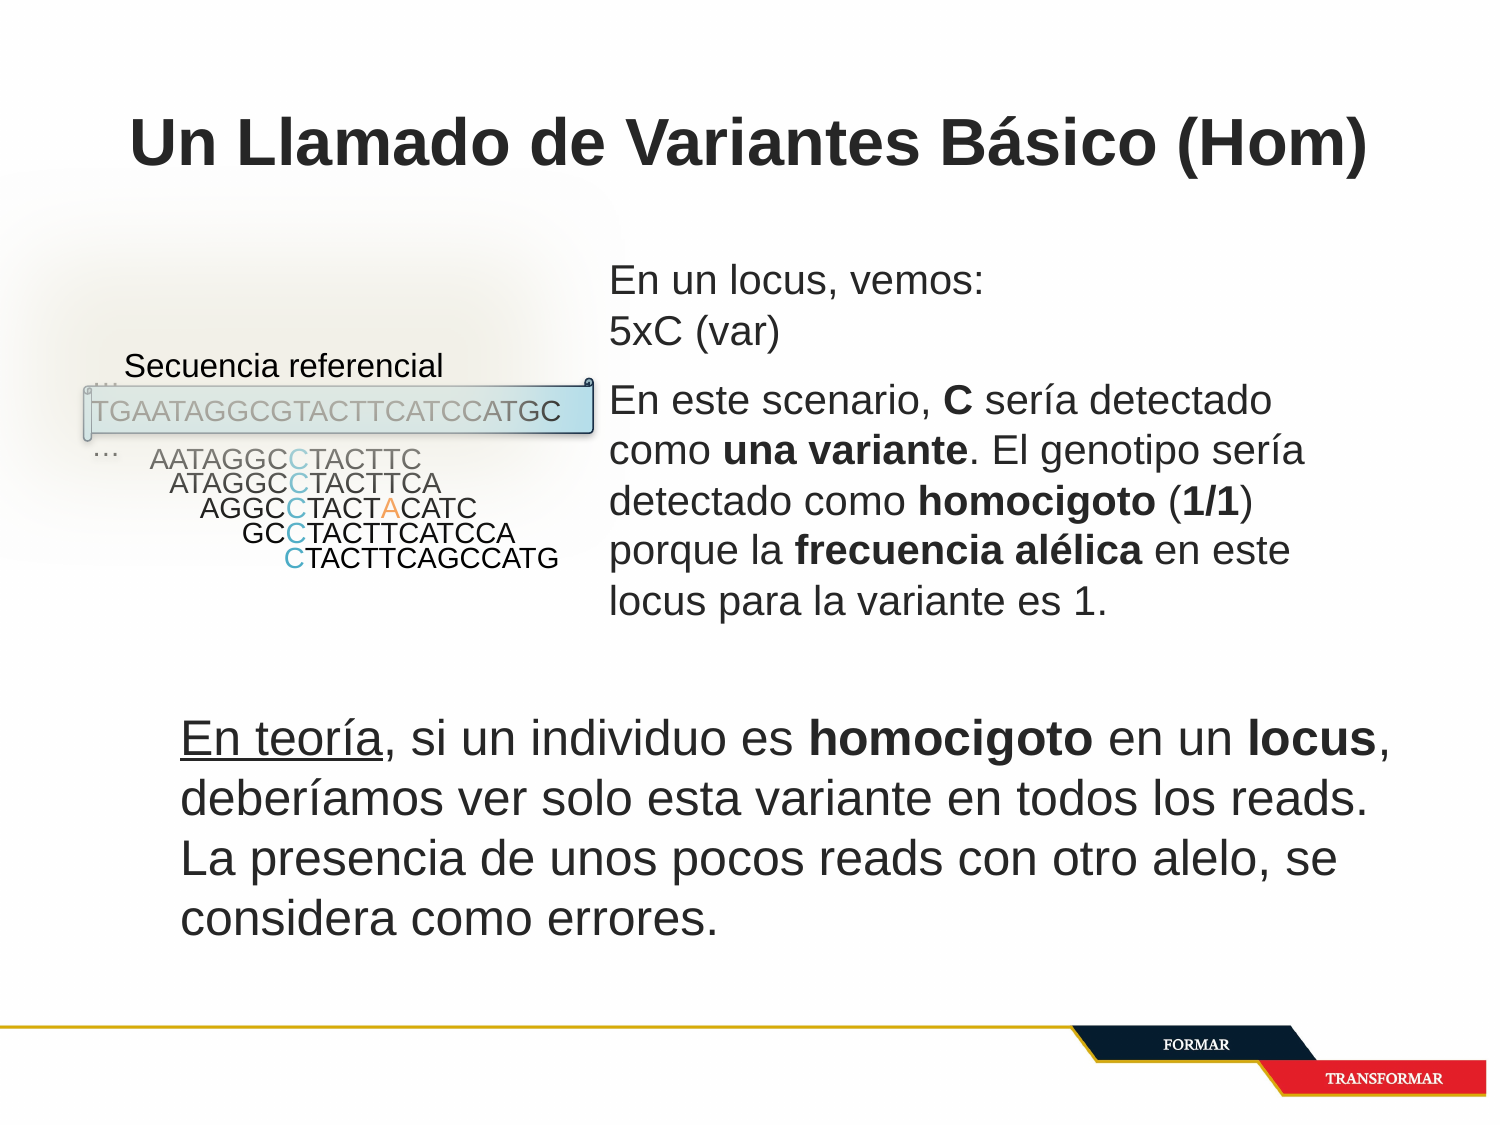

# Un Llamado de Variantes Básico (Hom)
En un locus, vemos:
5xC (var)

En este scenario, C sería detectado como una variante. El genotipo sería detectado como homocigoto (1/1) porque la frecuencia alélica en este locus para la variante es 1.

En teoría, si un individuo es homocigoto en un locus, deberíamos ver solo esta variante en todos los reads. La presencia de unos pocos reads con otro alelo, se considera como errores.
Secuencia referencial
…TGAATAGGCGTACTTCATCCATGC…

AATAGGCCTACTTC
ATAGGCCTACTTCA
AGGCCTACTACATC
GCCTACTTCATCCA
CTACTTCAGCCATG